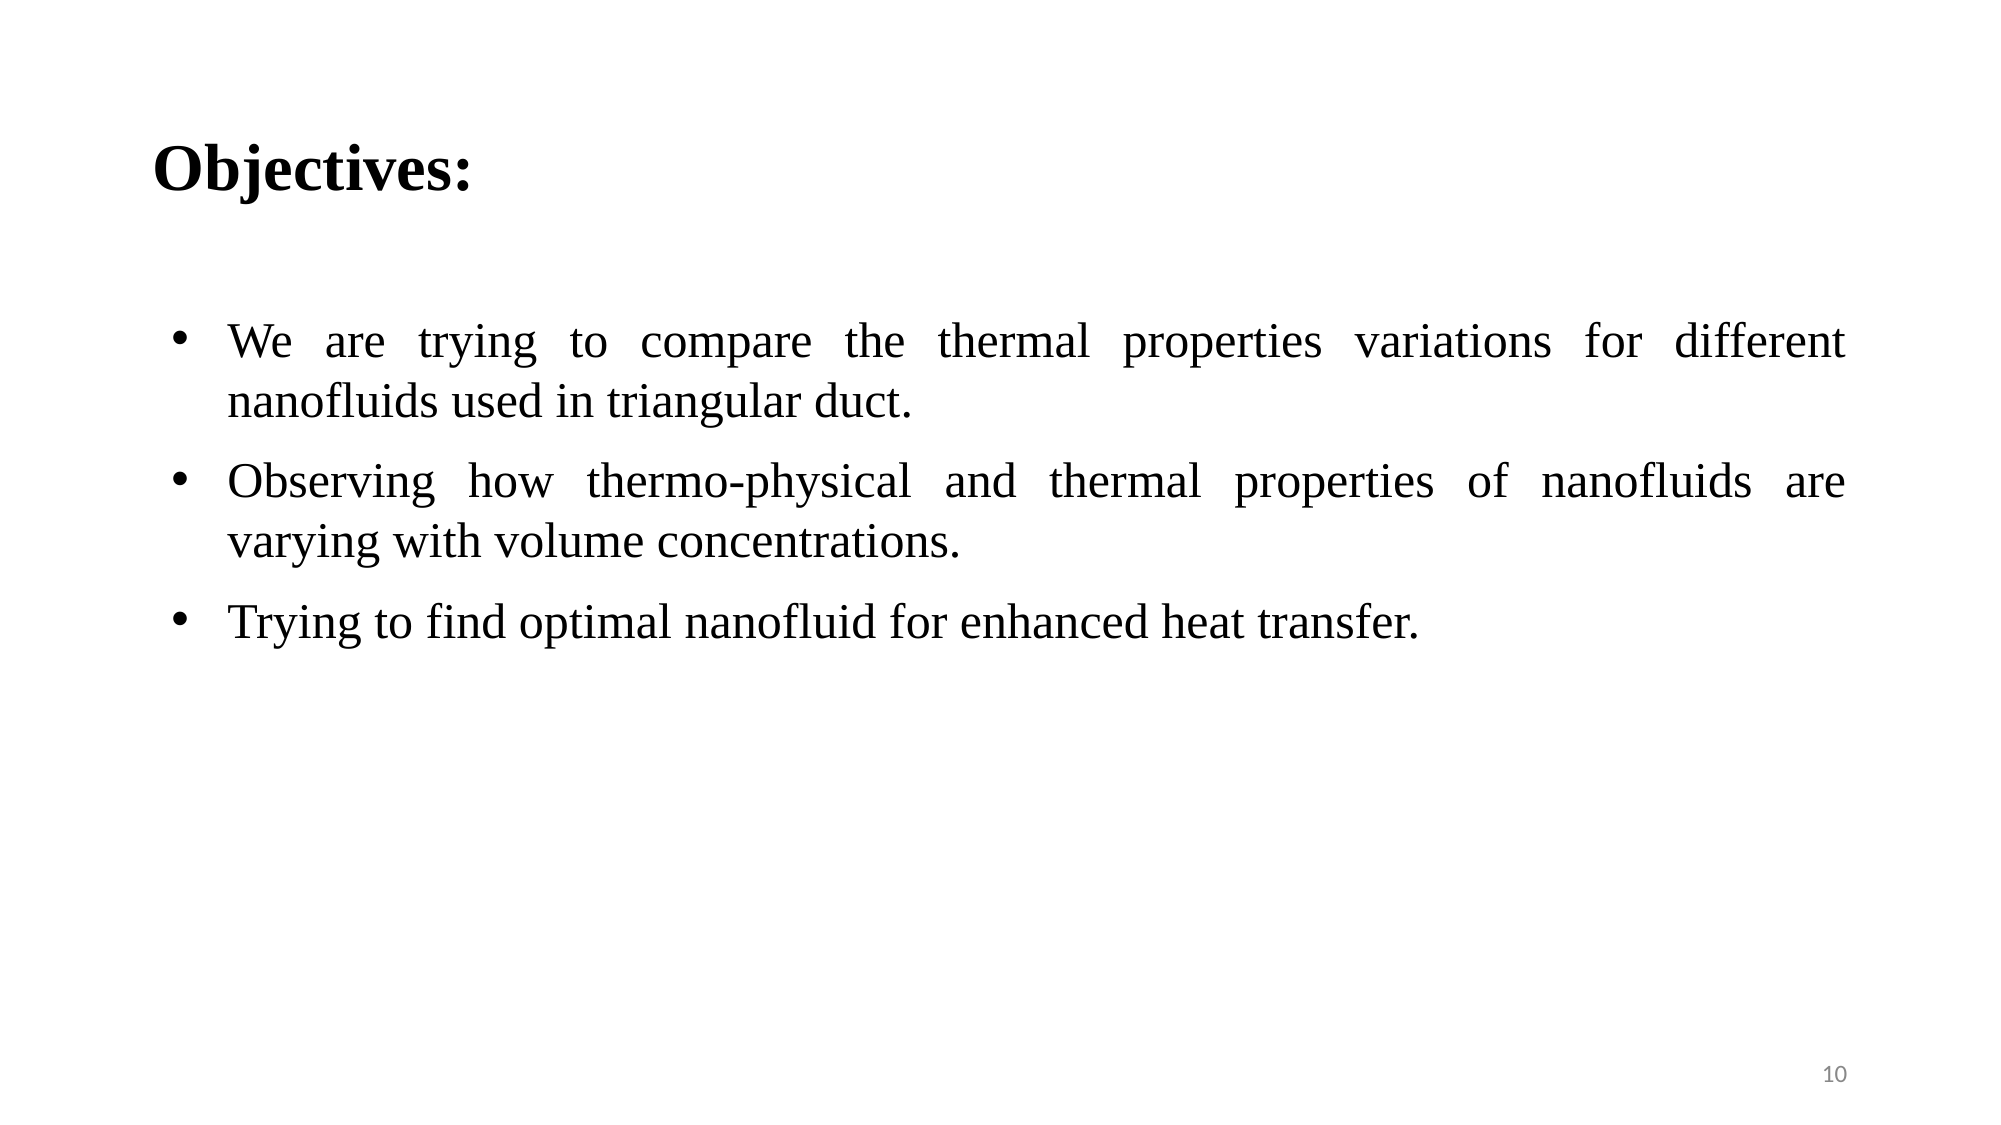

# Objectives:
We are trying to compare the thermal properties variations for different nanofluids used in triangular duct.
Observing how thermo-physical and thermal properties of nanofluids are varying with volume concentrations.
Trying to find optimal nanofluid for enhanced heat transfer.

10